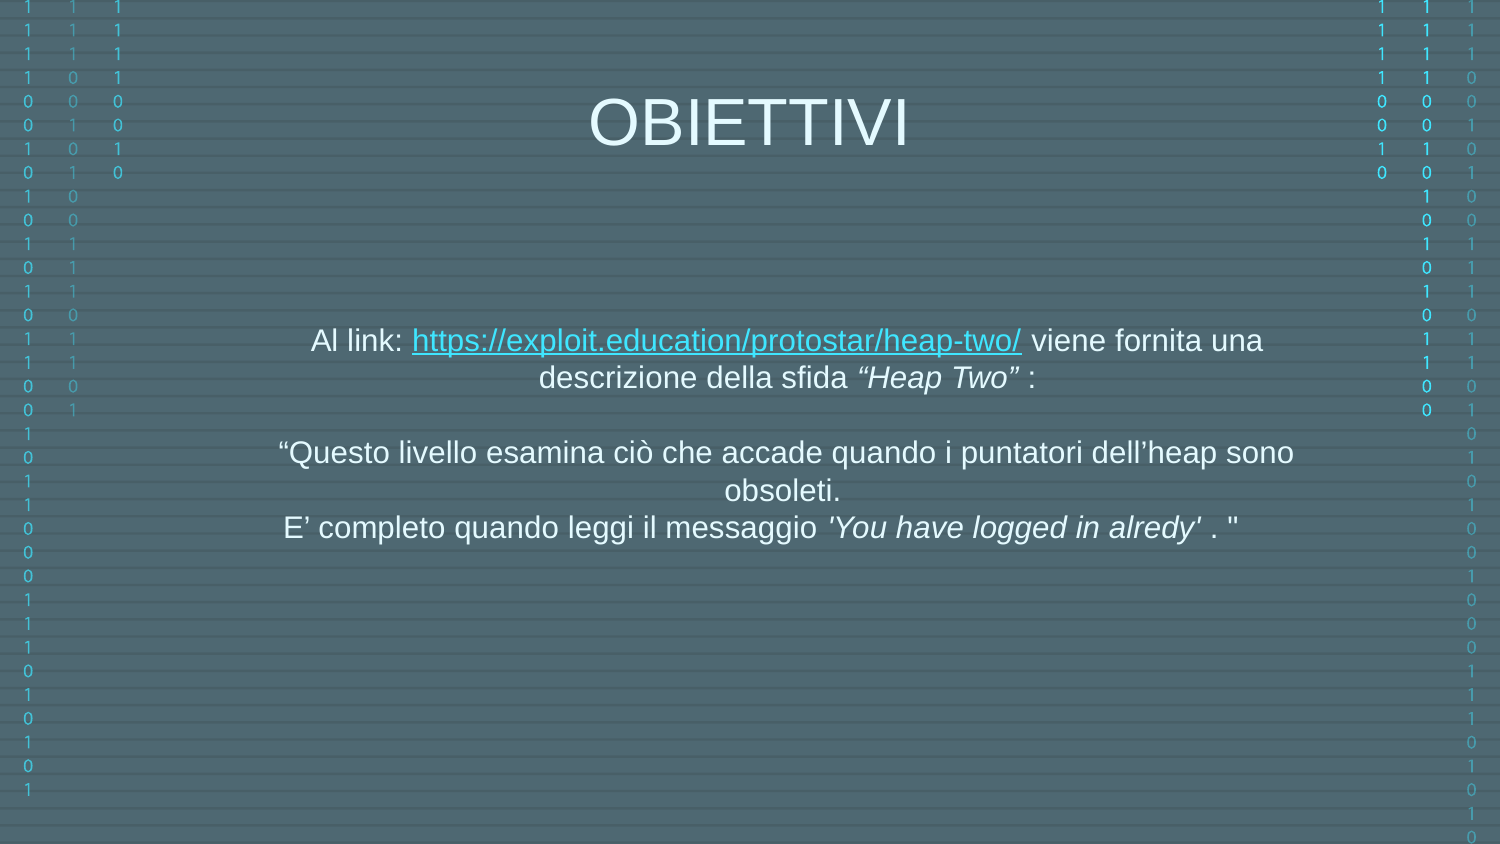

# OBIETTIVI
Al link: https://exploit.education/protostar/heap-two/ viene fornita una descrizione della sfida “Heap Two” :
“Questo livello esamina ciò che accade quando i puntatori dell’heap sono obsoleti.
E’ completo quando leggi il messaggio 'You have logged in alredy' . "